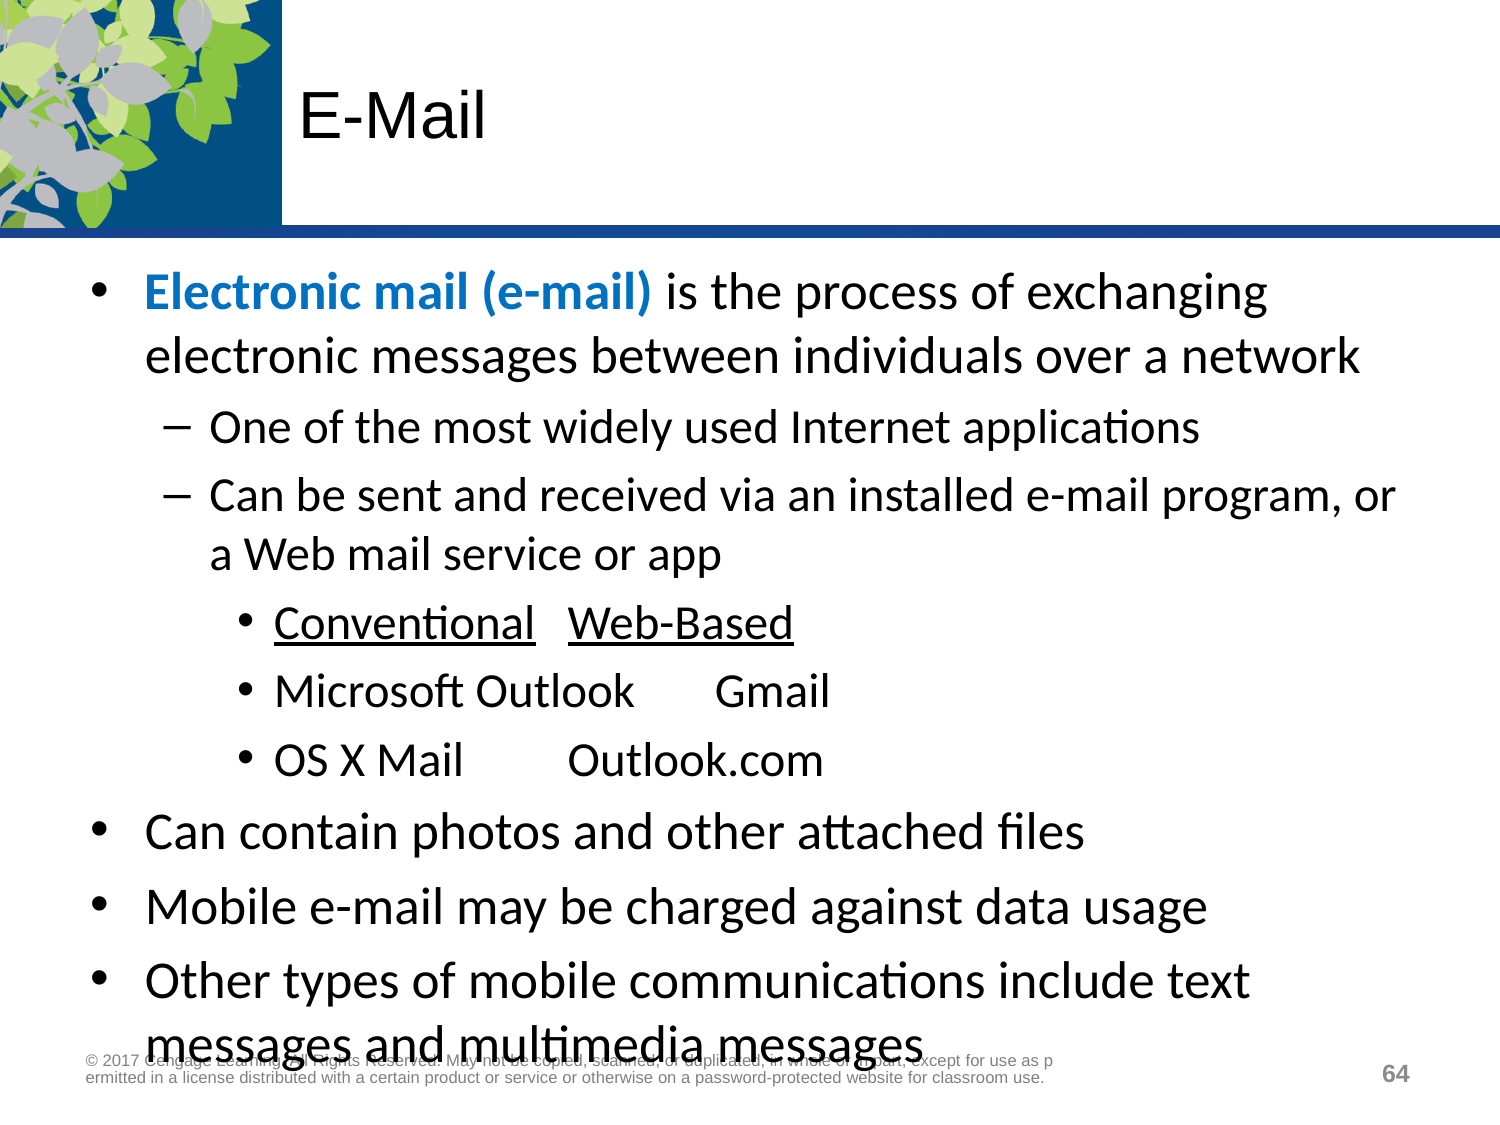

# E-Mail
Electronic mail (e-mail) is the process of exchanging electronic messages between individuals over a network
One of the most widely used Internet applications
Can be sent and received via an installed e-mail program, or a Web mail service or app
Conventional		Web-Based
Microsoft Outlook		Gmail
OS X Mail			Outlook.com
Can contain photos and other attached files
Mobile e-mail may be charged against data usage
Other types of mobile communications include text messages and multimedia messages

© 2017 Cengage Learning. All Rights Reserved. May not be copied, scanned, or duplicated, in whole or in part, except for use as permitted in a license distributed with a certain product or service or otherwise on a password-protected website for classroom use.
64